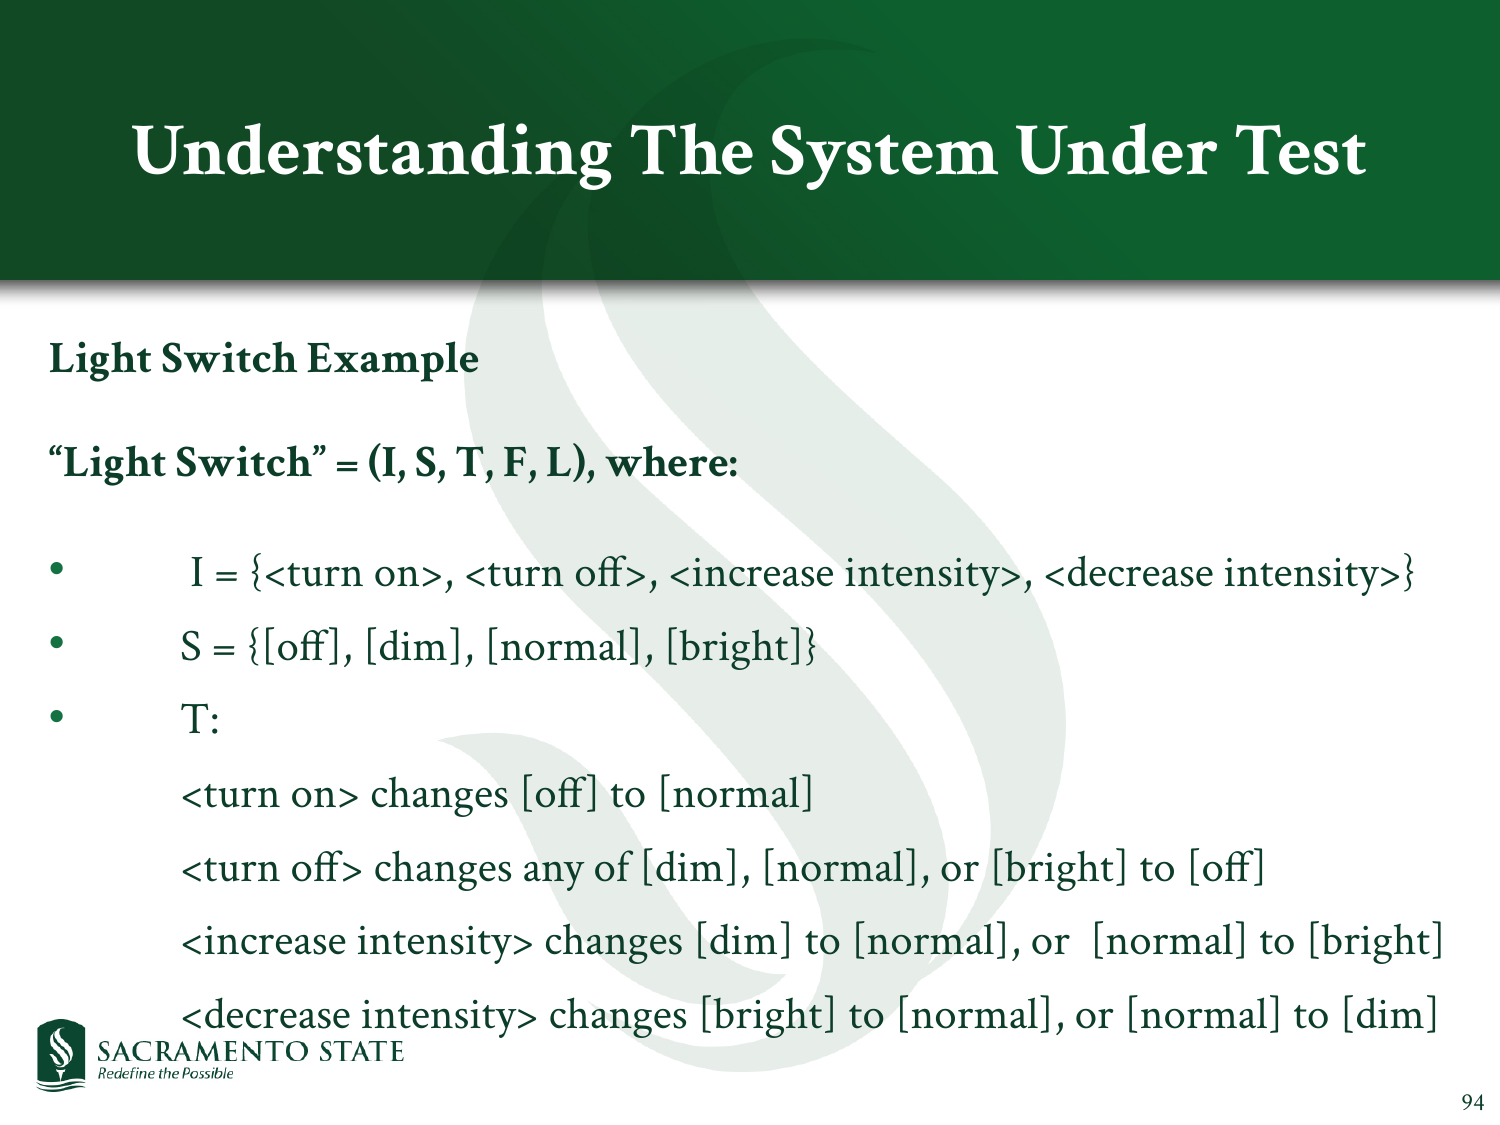

# Understanding The System Under Test

Light Switch Example

“Light Switch” = (I, S, T, F, L), where:

 I = {<turn on>, <turn off>, <increase intensity>, <decrease intensity>}
S = {[off], [dim], [normal], [bright]}
T:
 	<turn on> changes [off] to [normal]
 	<turn off> changes any of [dim], [normal], or [bright] to [off]
 	<increase intensity> changes [dim] to [normal], or  [normal] to [bright]
	<decrease intensity> changes [bright] to [normal], or [normal] to [dim]

94